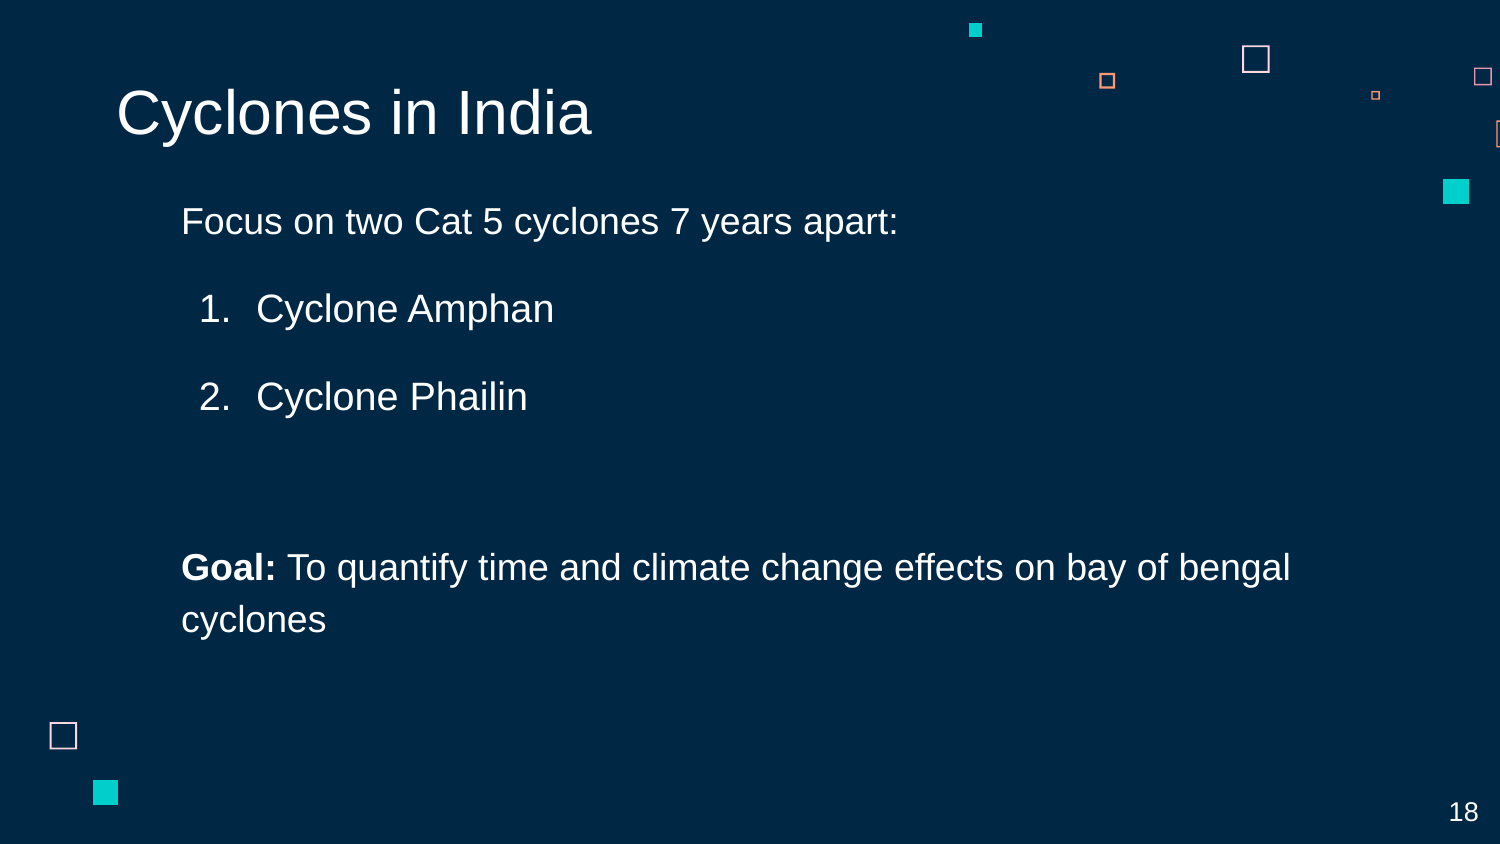

# Cyclones in India
Focus on two Cat 5 cyclones 7 years apart:
Cyclone Amphan
Cyclone Phailin

Goal: To quantify time and climate change effects on bay of bengal cyclones
18